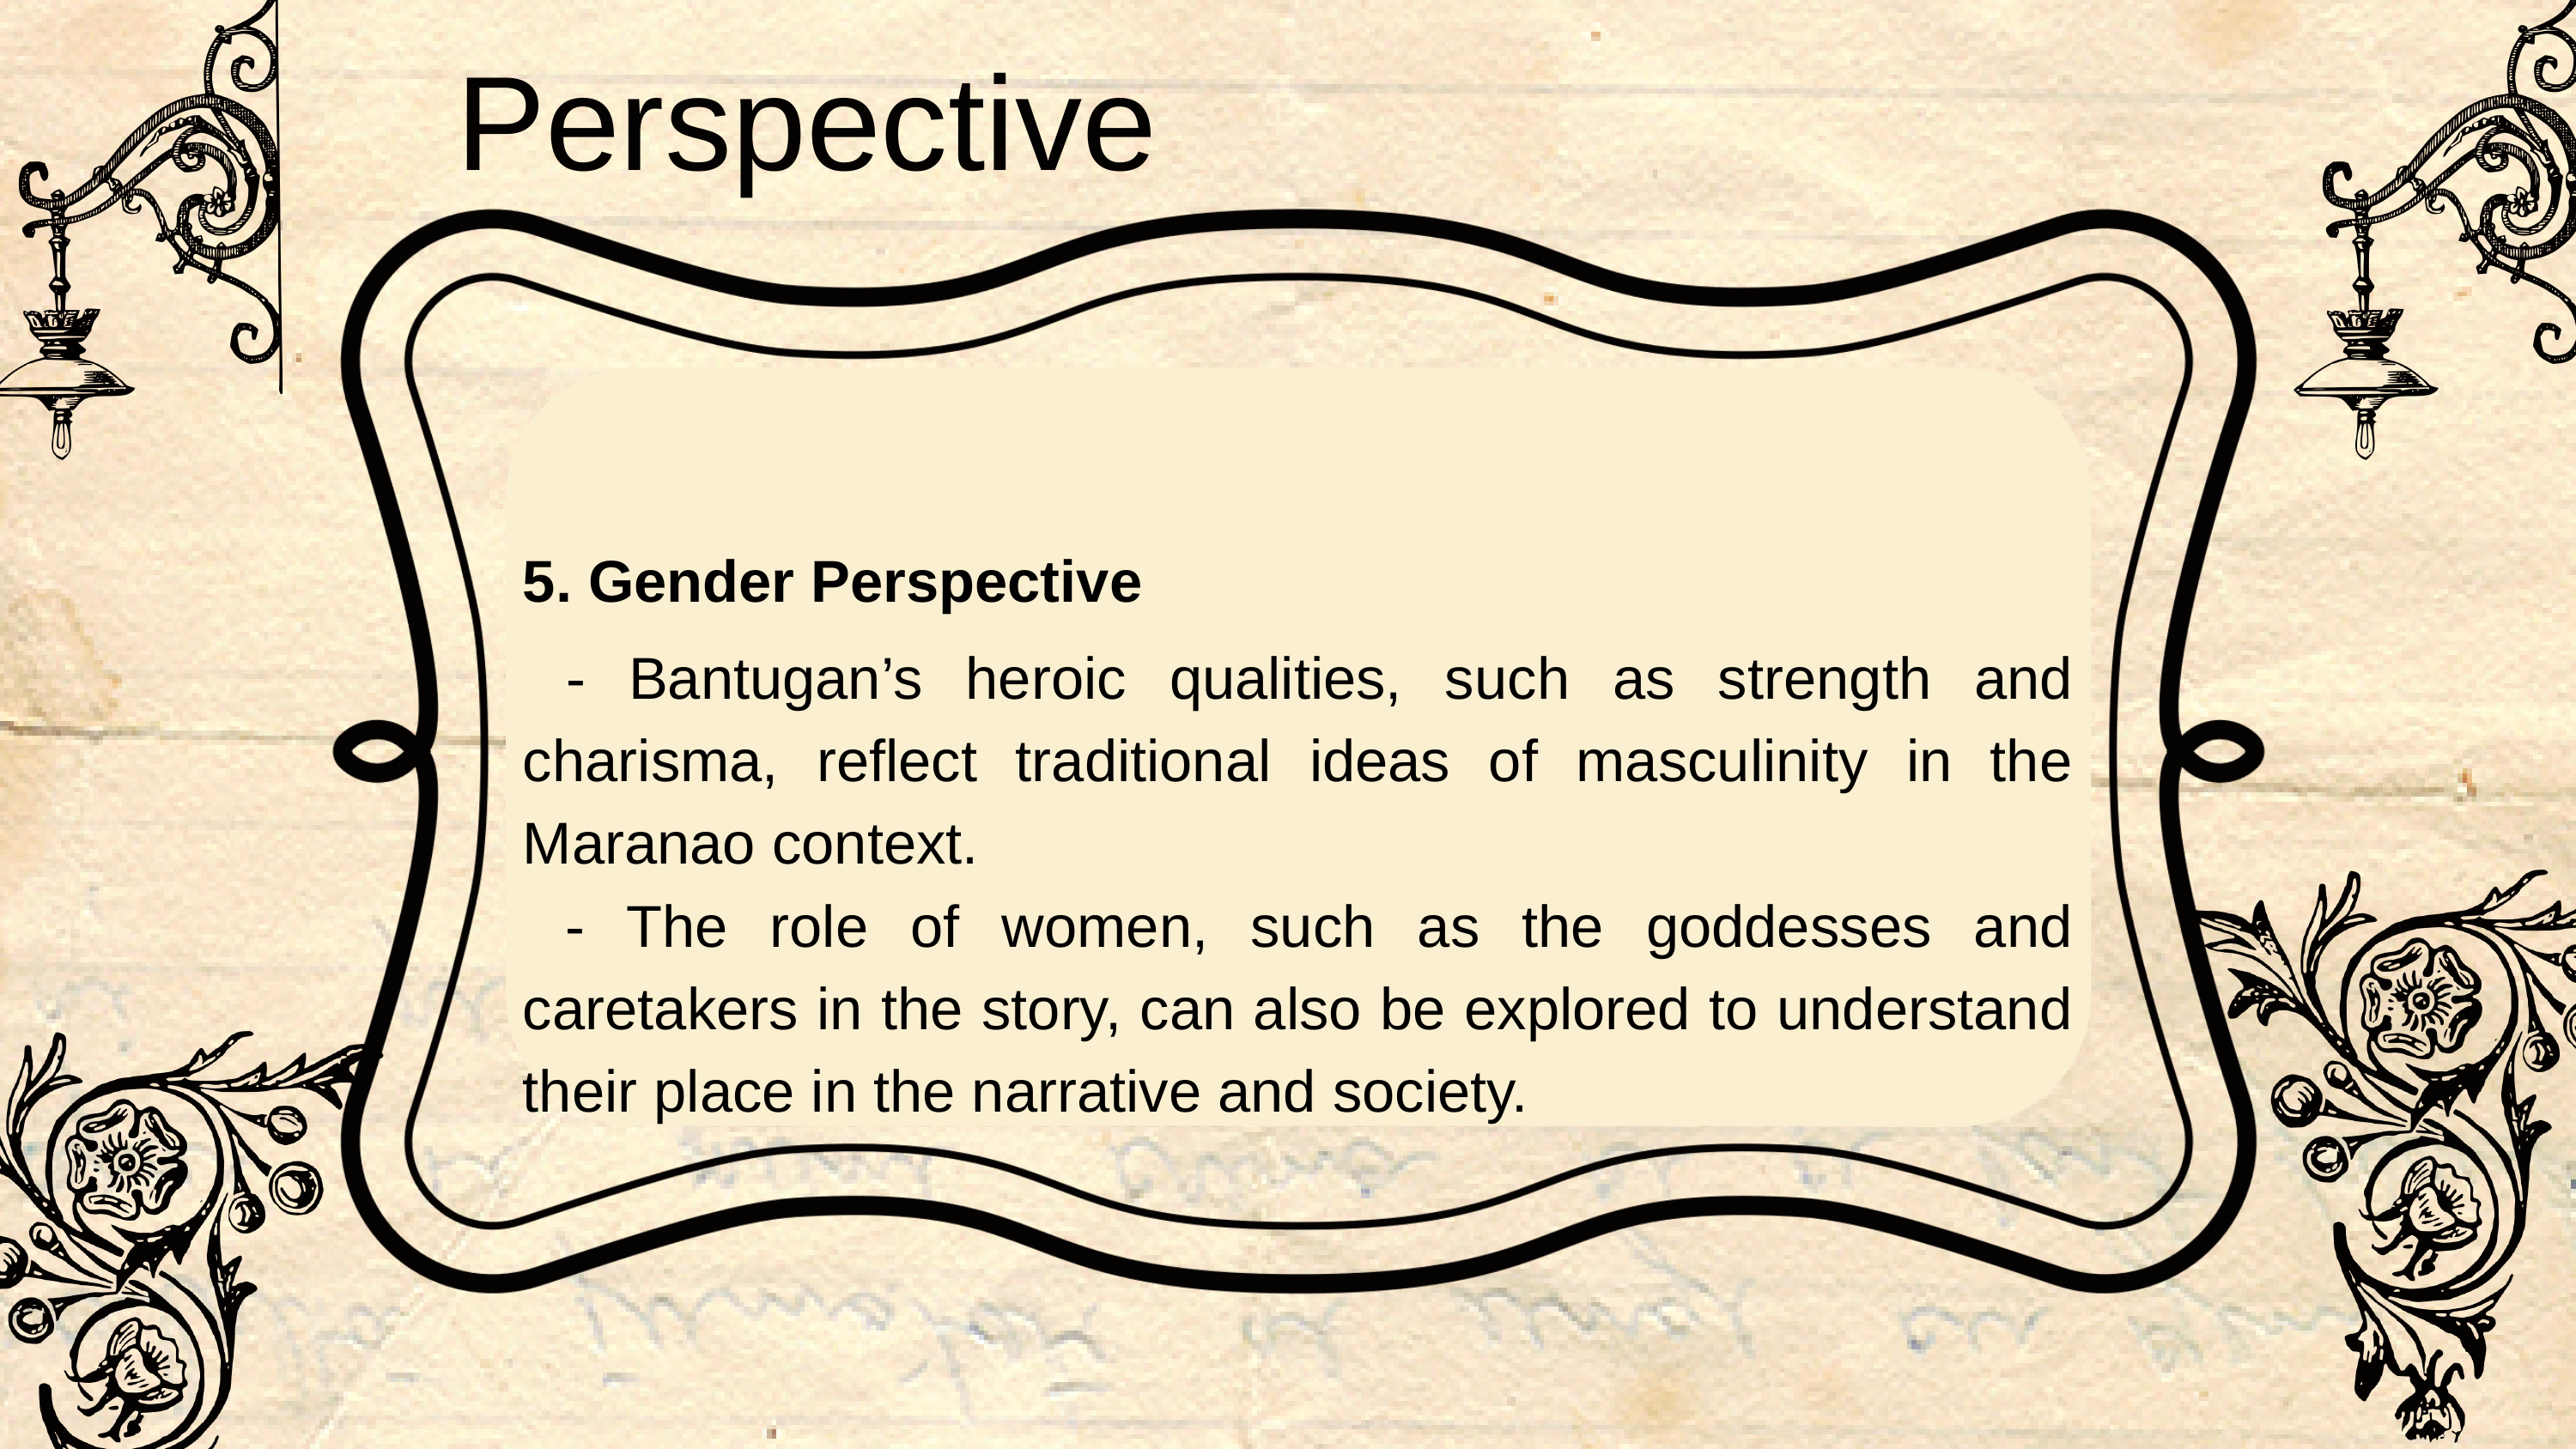

Perspective

5. Gender Perspective
 - Bantugan’s heroic qualities, such as strength and charisma, reflect traditional ideas of masculinity in the Maranao context.
 - The role of women, such as the goddesses and caretakers in the story, can also be explored to understand their place in the narrative and society.